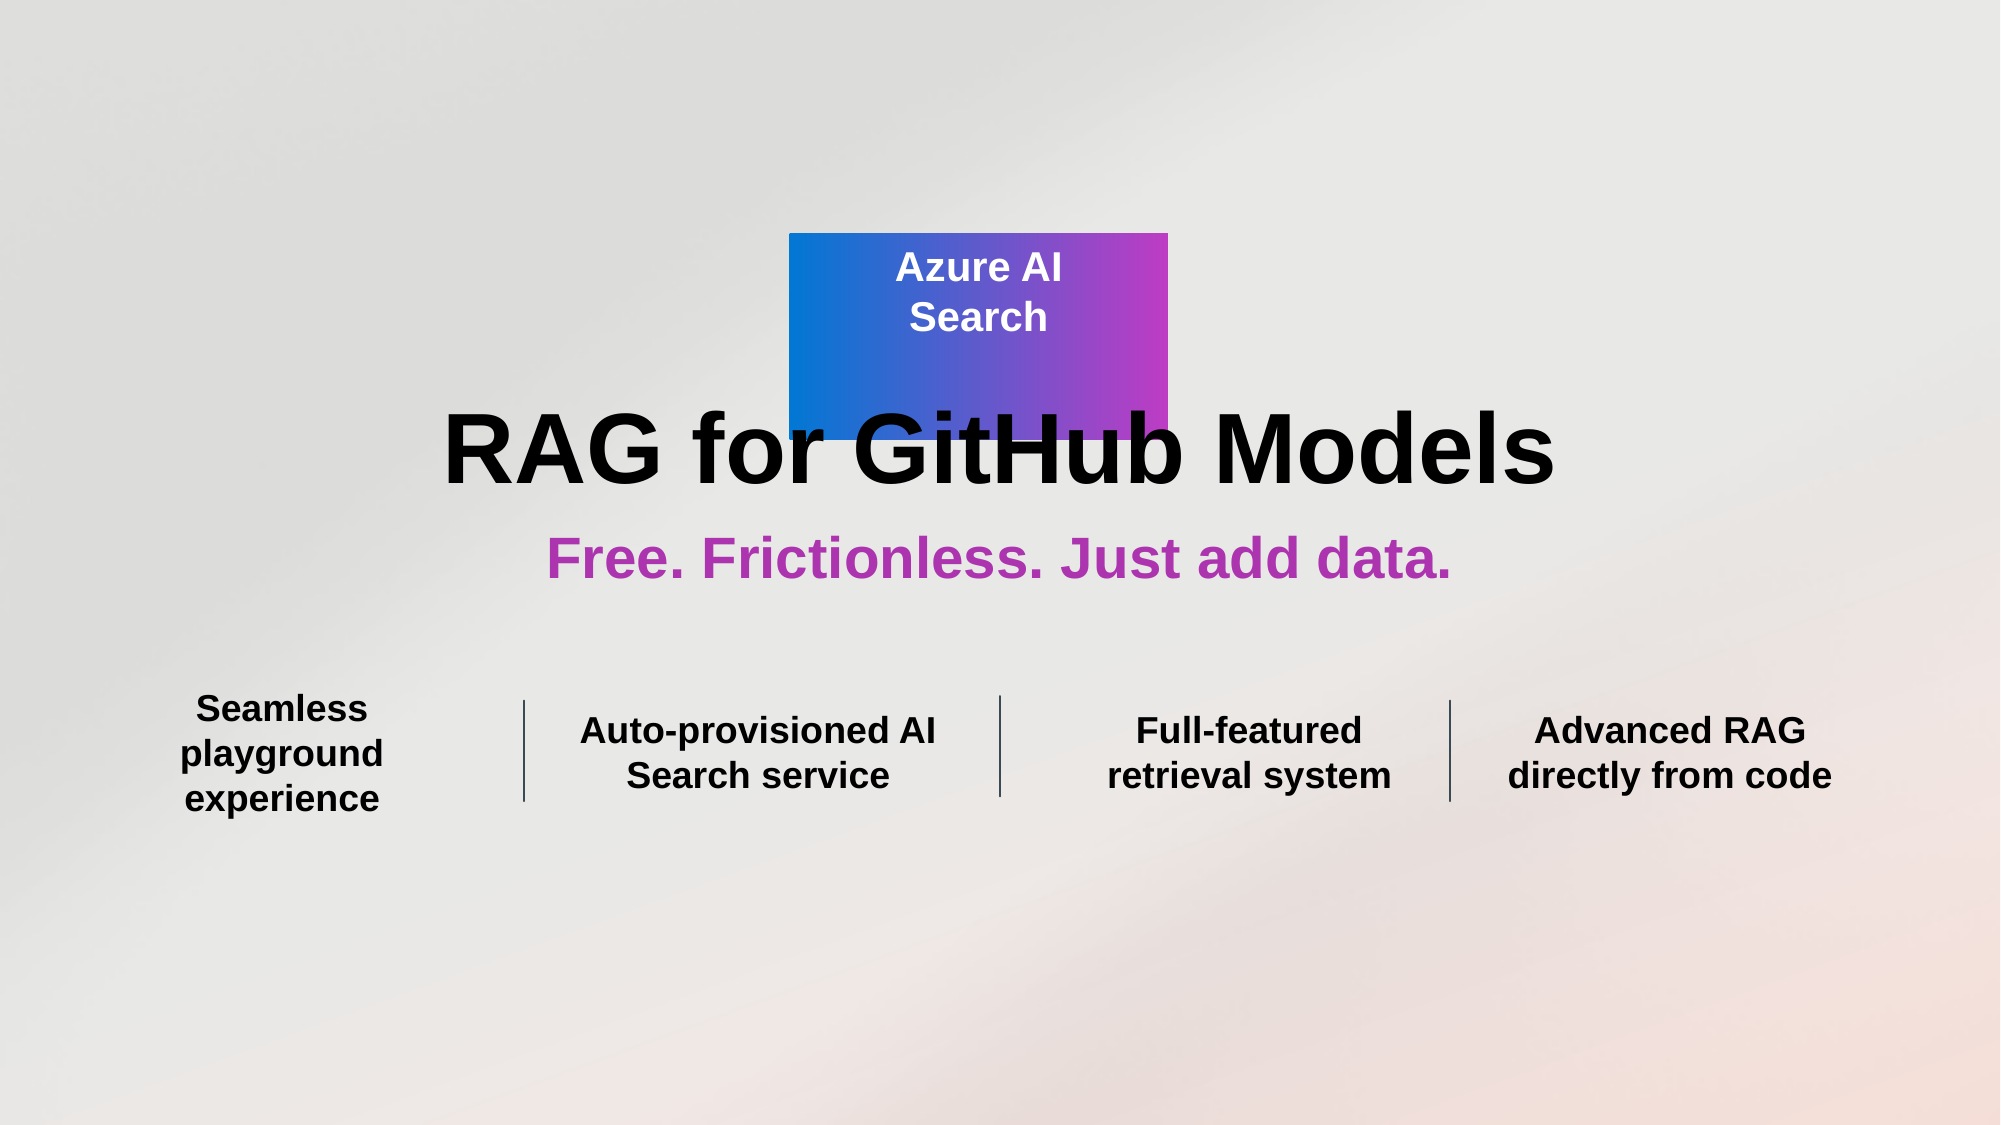

Azure AI Search
RAG for GitHub Models
Free. Frictionless. Just add data.
Seamless playground experience
Auto-provisioned AI Search service
Full-featured retrieval system
Advanced RAG directly from code